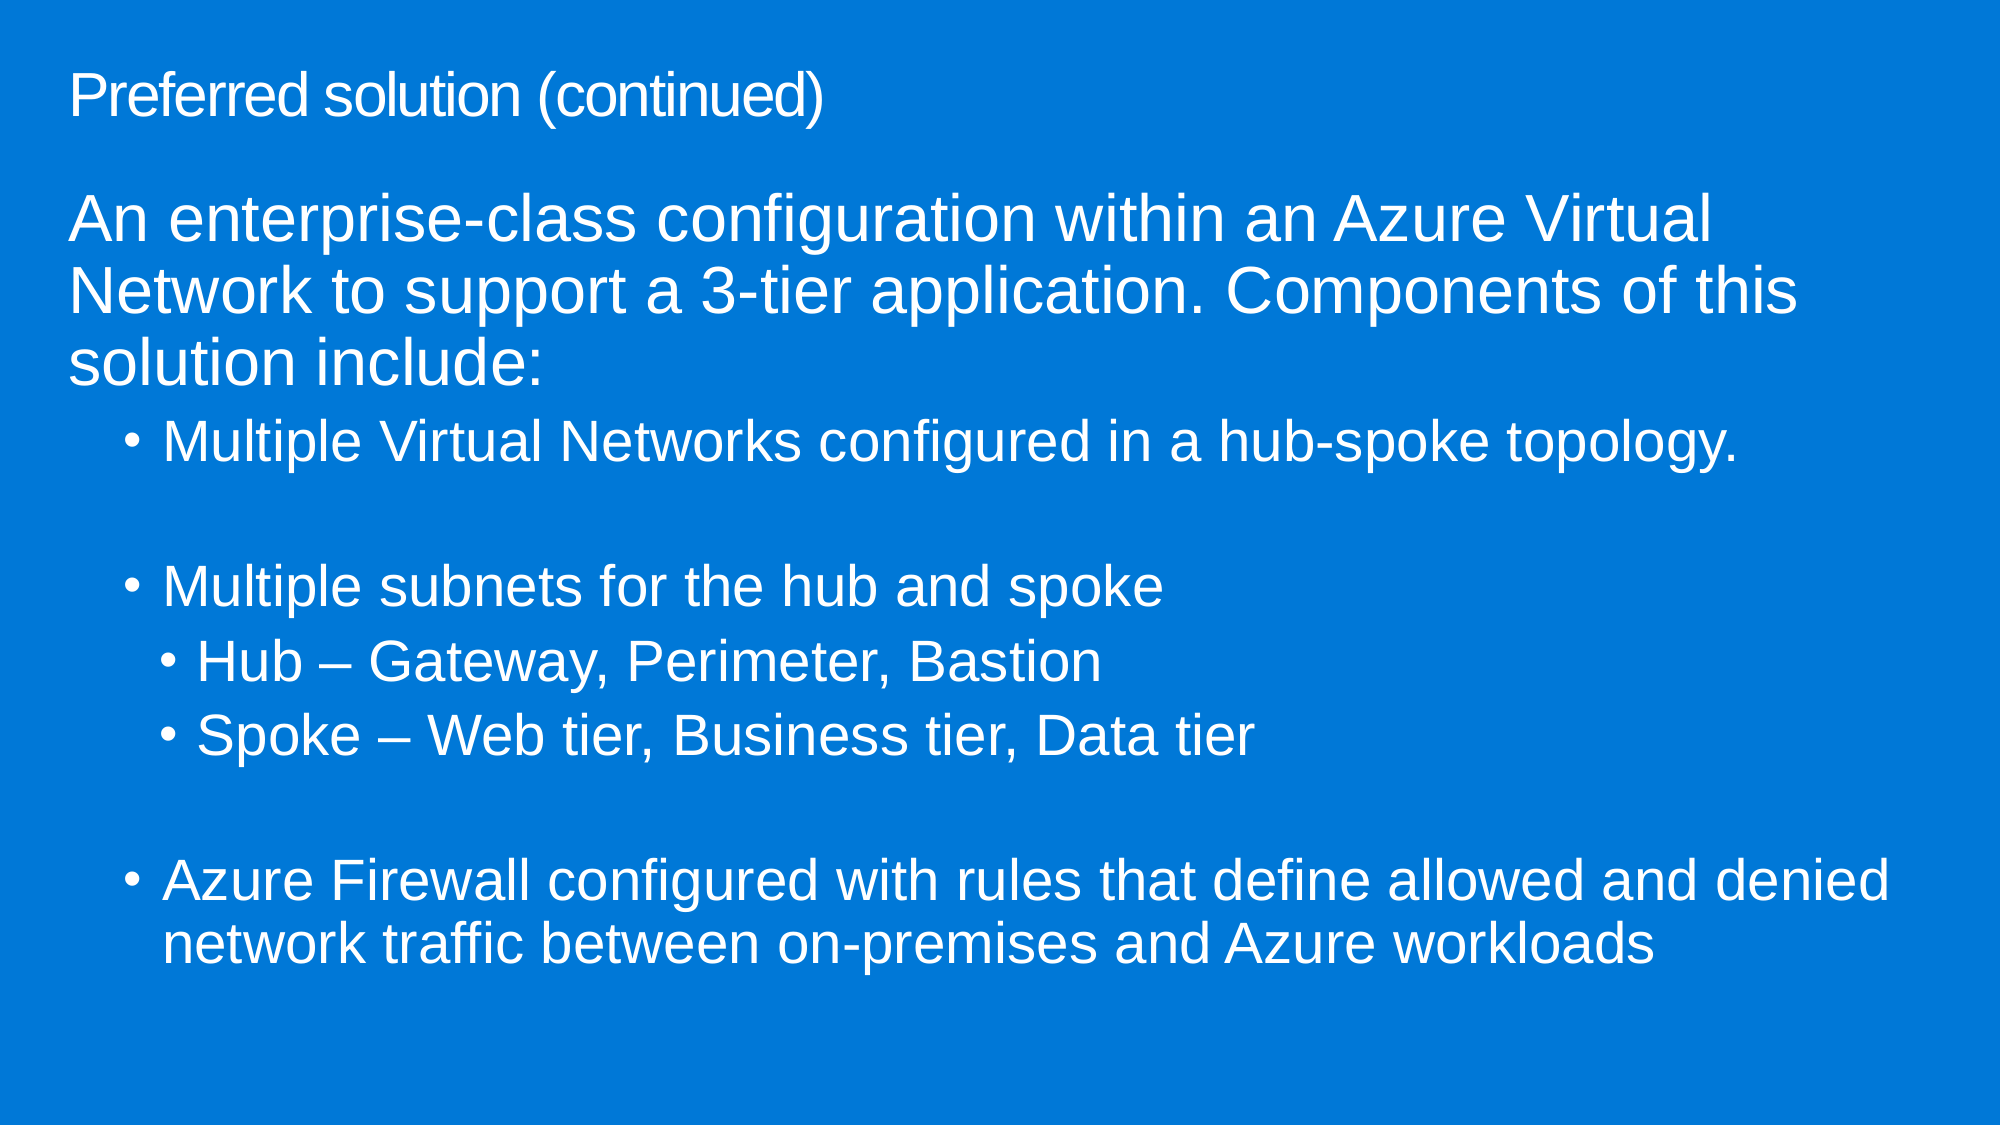

# Preferred solution (continued)
An enterprise-class configuration within an Azure Virtual Network to support a 3-tier application. Components of this solution include:
Multiple Virtual Networks configured in a hub-spoke topology.

Multiple subnets for the hub and spoke
Hub – Gateway, Perimeter, Bastion
Spoke – Web tier, Business tier, Data tier

Azure Firewall configured with rules that define allowed and denied network traffic between on-premises and Azure workloads